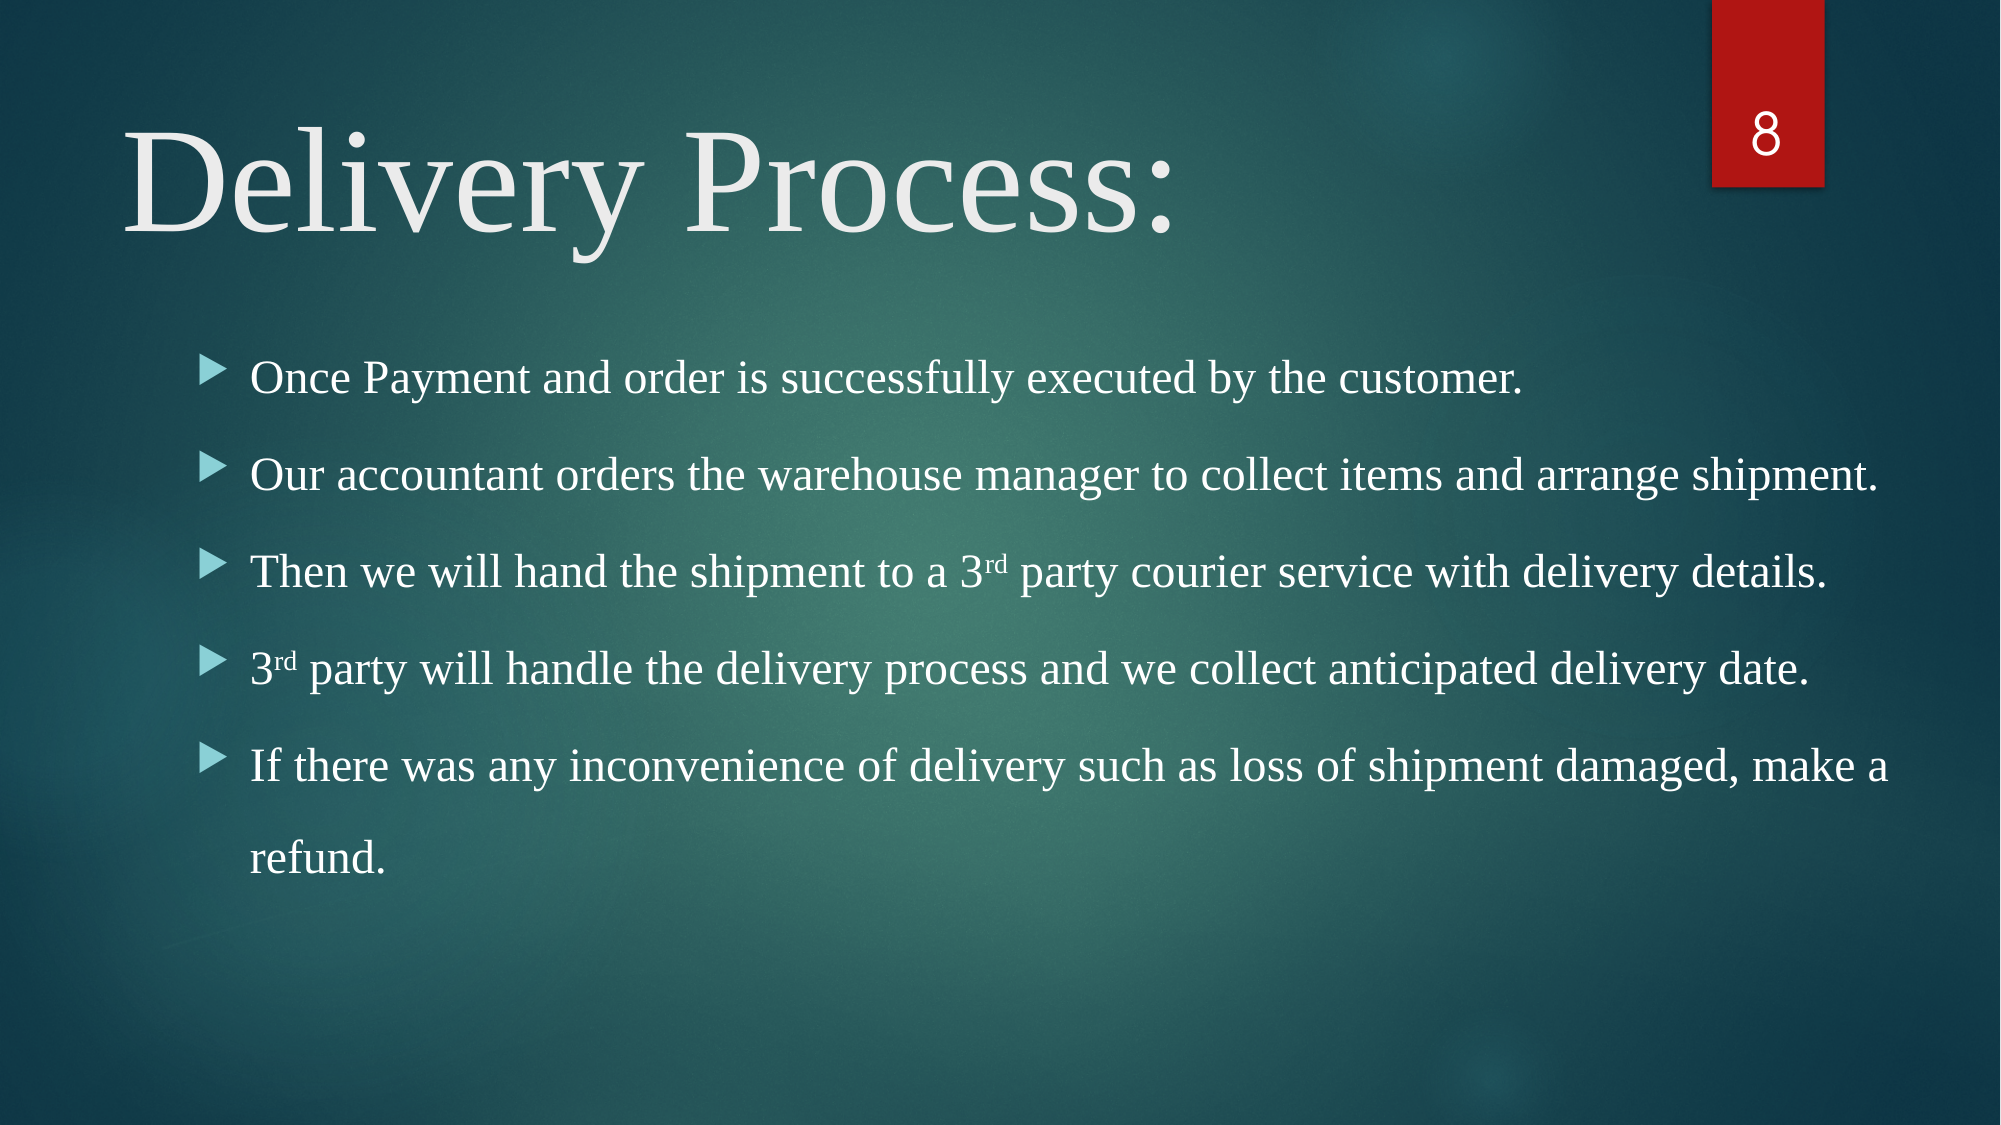

8
# Delivery Process:
Once Payment and order is successfully executed by the customer.
Our accountant orders the warehouse manager to collect items and arrange shipment.
Then we will hand the shipment to a 3rd party courier service with delivery details.
3rd party will handle the delivery process and we collect anticipated delivery date.
If there was any inconvenience of delivery such as loss of shipment damaged, make a refund.